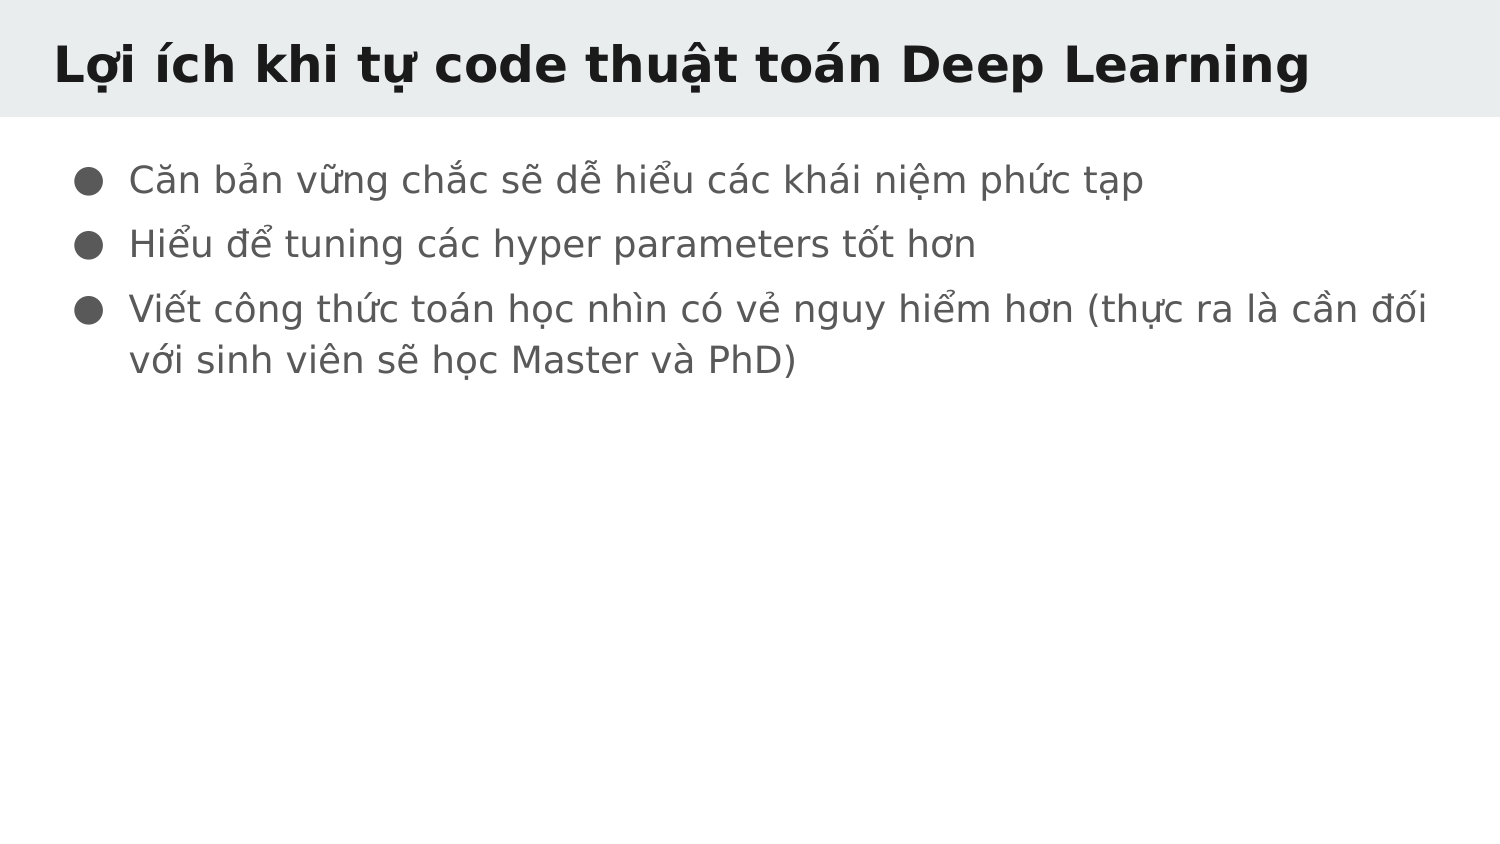

# Lợi ích khi tự code thuật toán Deep Learning
Căn bản vững chắc sẽ dễ hiểu các khái niệm phức tạp
Hiểu để tuning các hyper parameters tốt hơn
Viết công thức toán học nhìn có vẻ nguy hiểm hơn (thực ra là cần đối với sinh viên sẽ học Master và PhD)